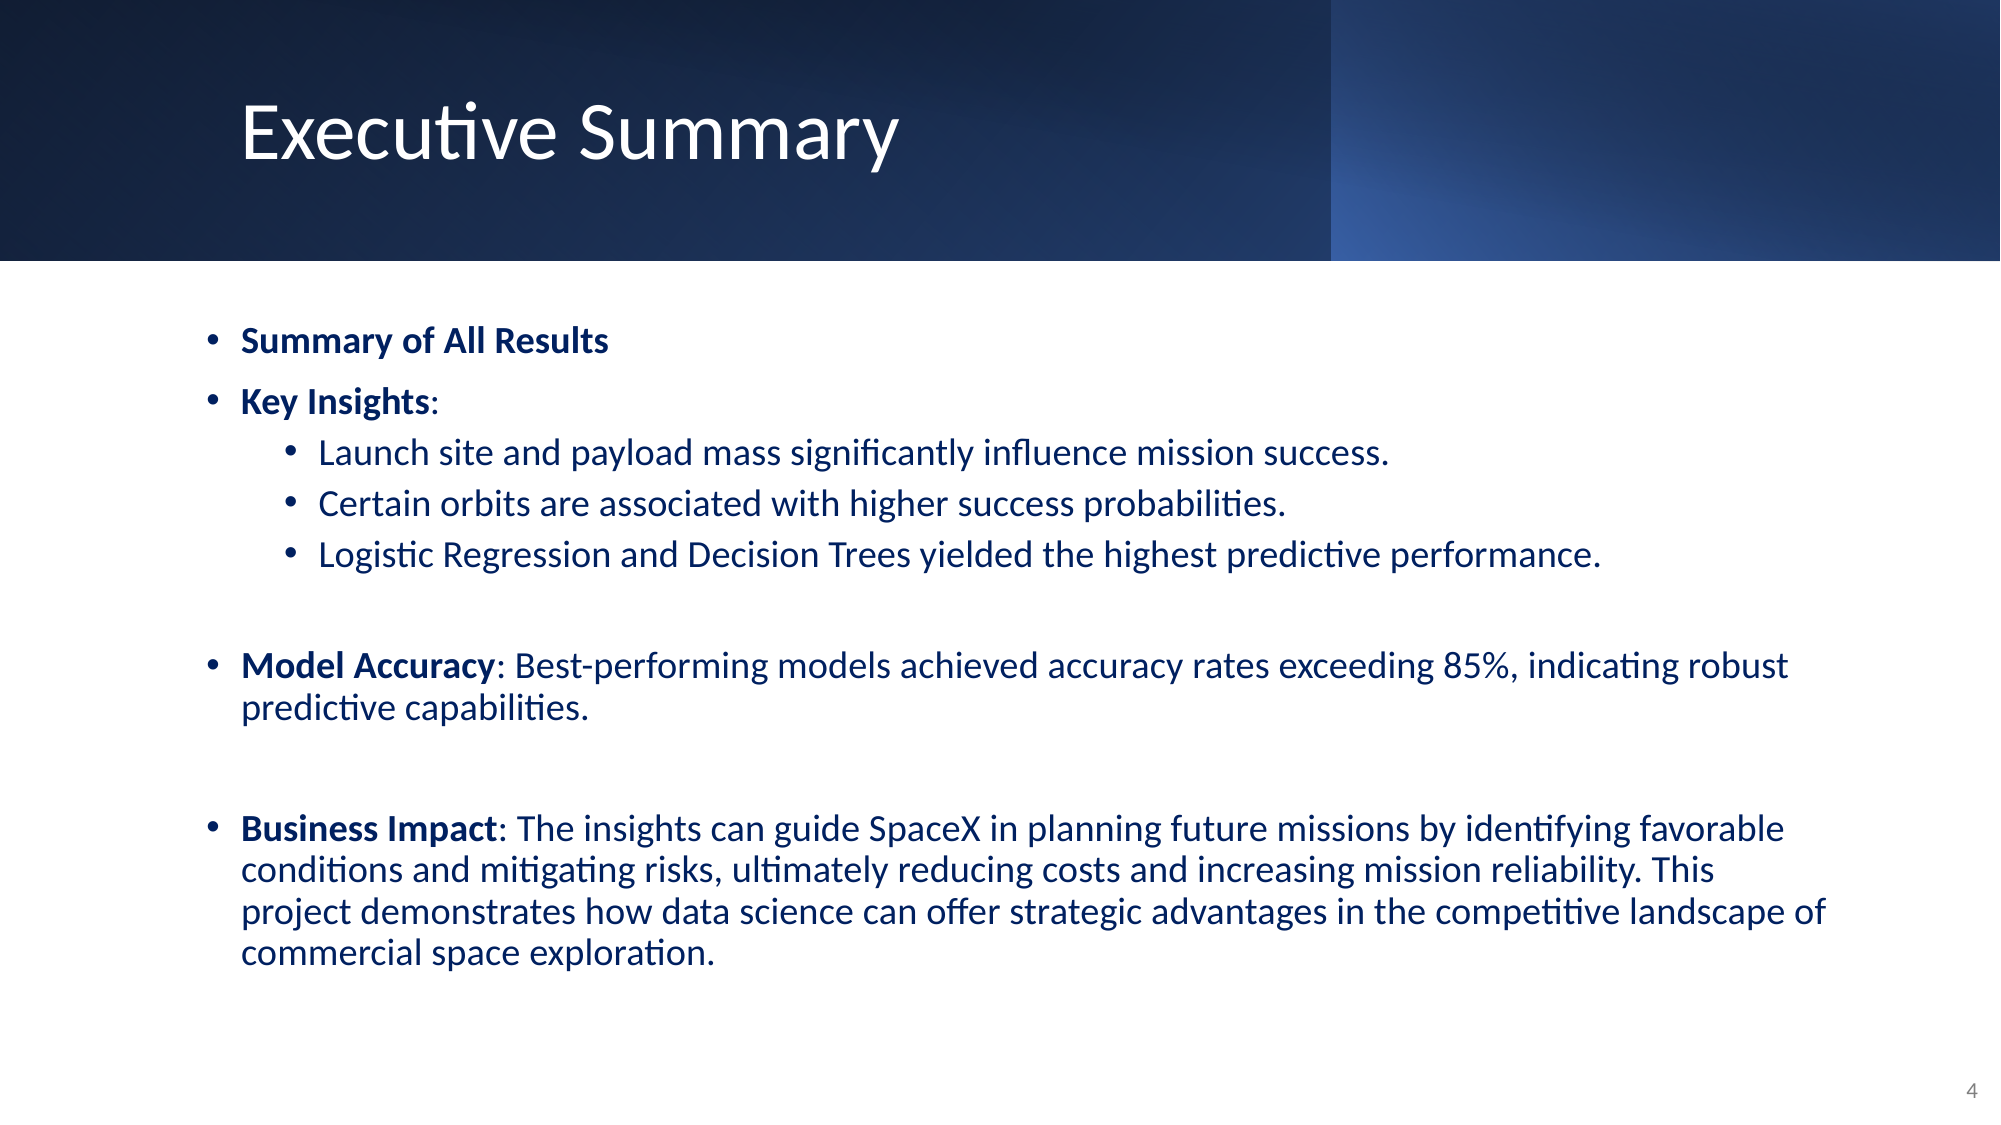

Executive Summary
Summary of All Results
Key Insights:
Launch site and payload mass significantly influence mission success.
Certain orbits are associated with higher success probabilities.
Logistic Regression and Decision Trees yielded the highest predictive performance.

Model Accuracy: Best-performing models achieved accuracy rates exceeding 85%, indicating robust predictive capabilities.

Business Impact: The insights can guide SpaceX in planning future missions by identifying favorable conditions and mitigating risks, ultimately reducing costs and increasing mission reliability. This project demonstrates how data science can offer strategic advantages in the competitive landscape of commercial space exploration.
4